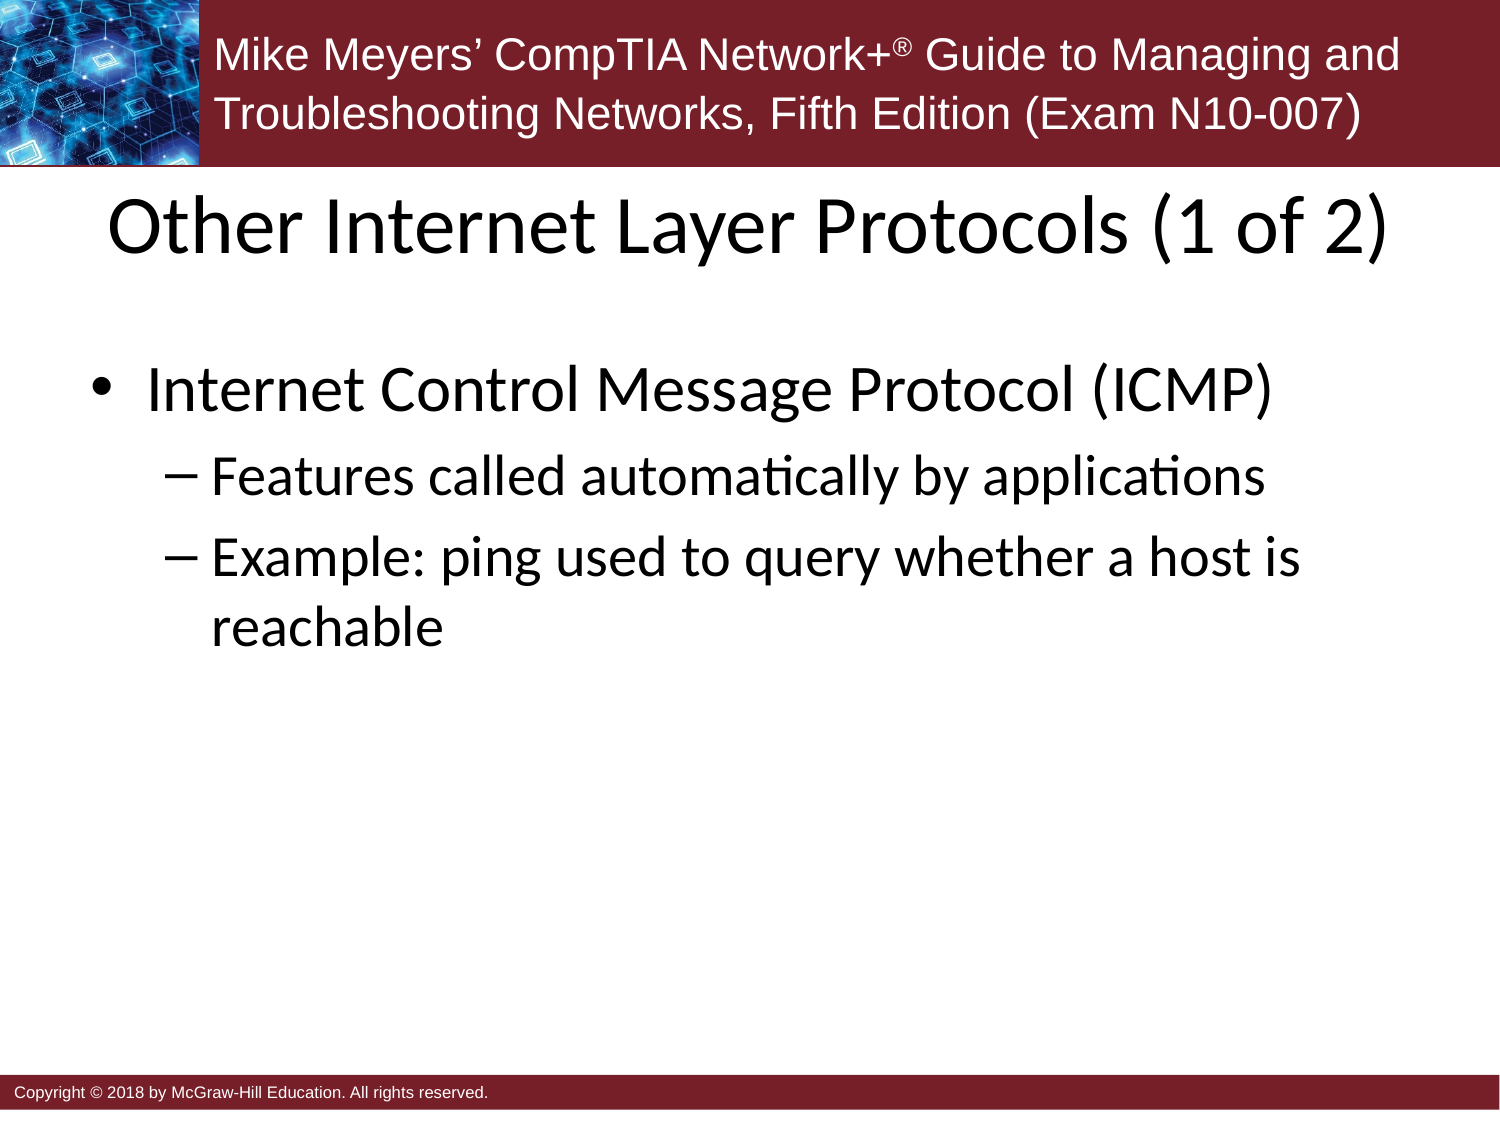

# Other Internet Layer Protocols (1 of 2)
Internet Control Message Protocol (ICMP)
Features called automatically by applications
Example: ping used to query whether a host is reachable